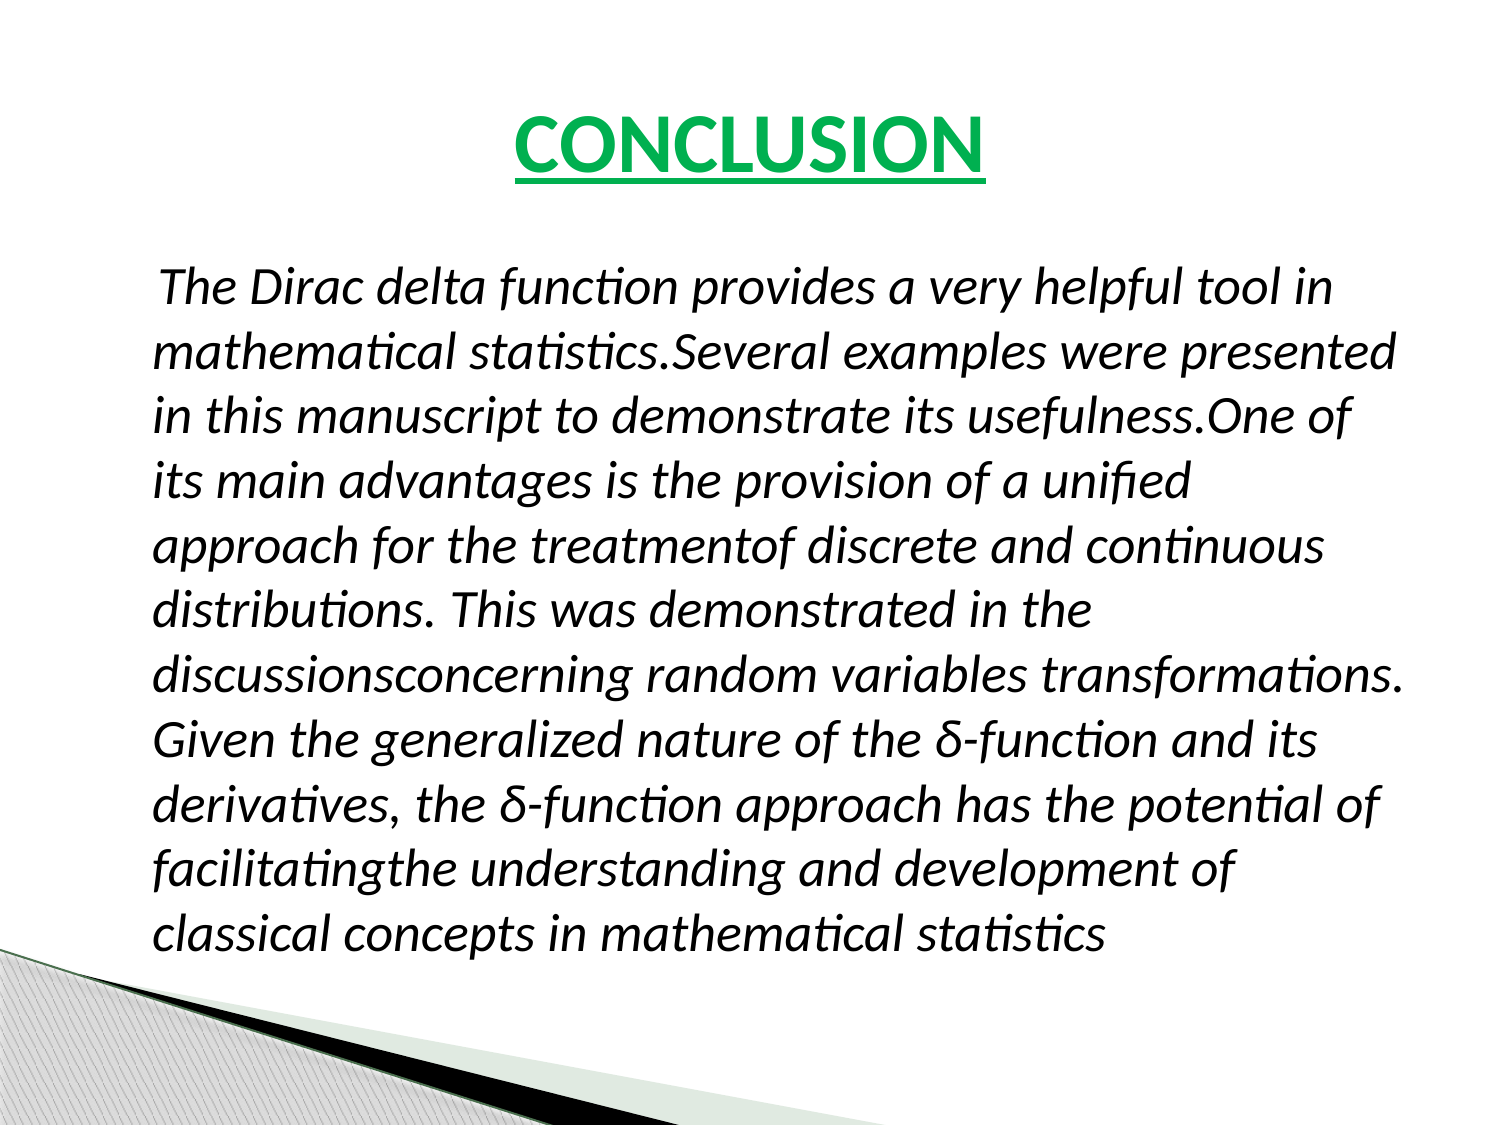

# CONCLUSION
    The Dirac delta function provides a very helpful tool in mathematical statistics.Several examples were presented in this manuscript to demonstrate its usefulness.One of its main advantages is the provision of a uniﬁed approach for the treatmentof discrete and continuous distributions. This was demonstrated in the discussionsconcerning random variables transformations. Given the generalized nature of the δ-function and its derivatives, the δ-function approach has the potential of facilitatingthe understanding and development of classical concepts in mathematical statistics